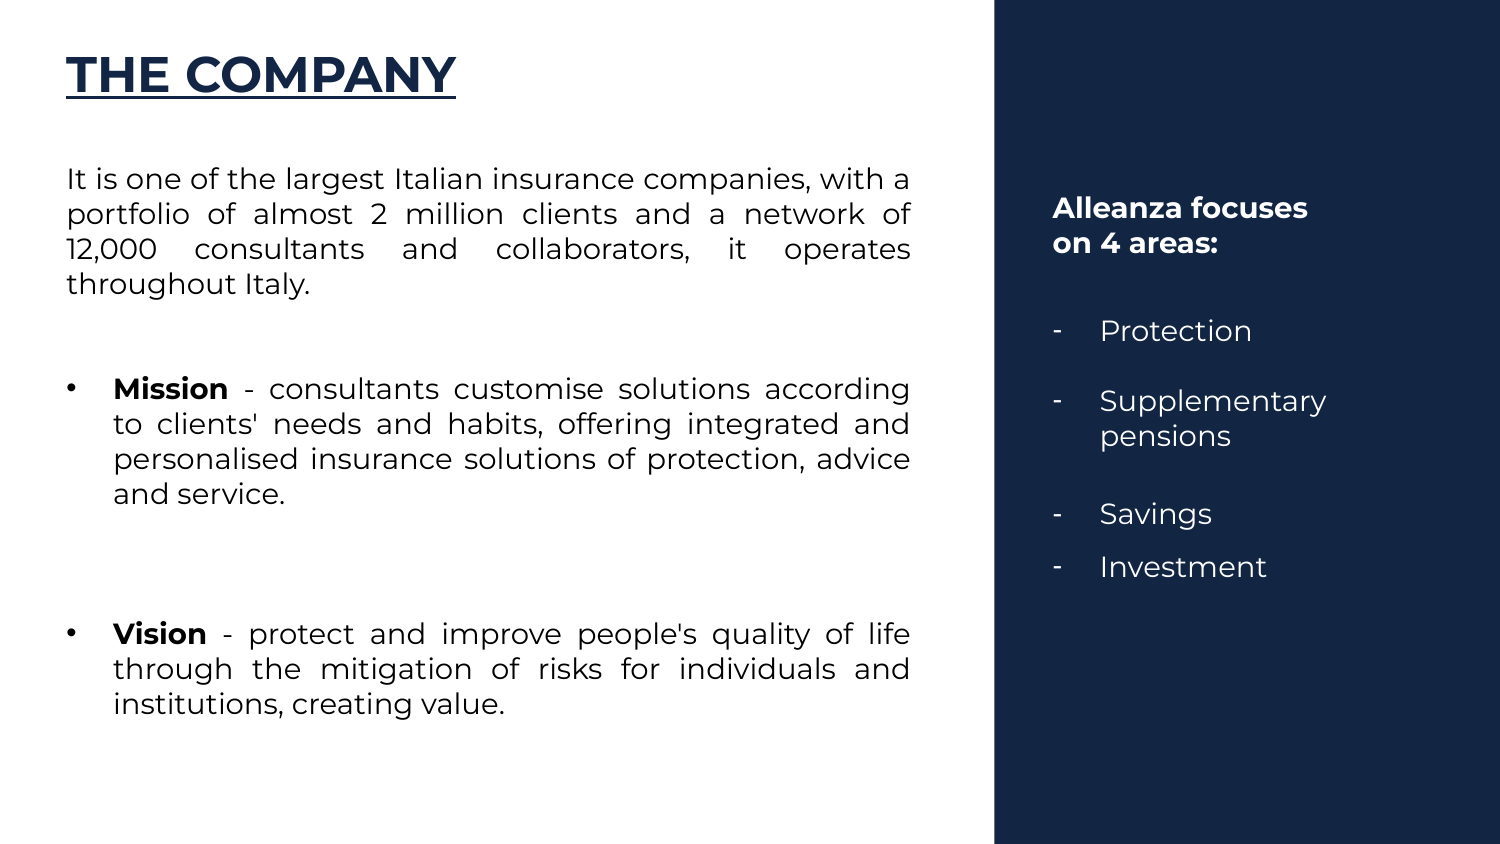

THE COMPANY
It is one of the largest Italian insurance companies, with a portfolio of almost 2 million clients and a network of 12,000 consultants and collaborators, it operates throughout Italy.

Mission - consultants customise solutions according to clients' needs and habits, offering integrated and personalised insurance solutions of protection, advice and service.

Vision - protect and improve people's quality of life through the mitigation of risks for individuals and institutions, creating value.

Alleanza focuses on 4 areas:

Protection

Supplementary pensions

Savings
Investment